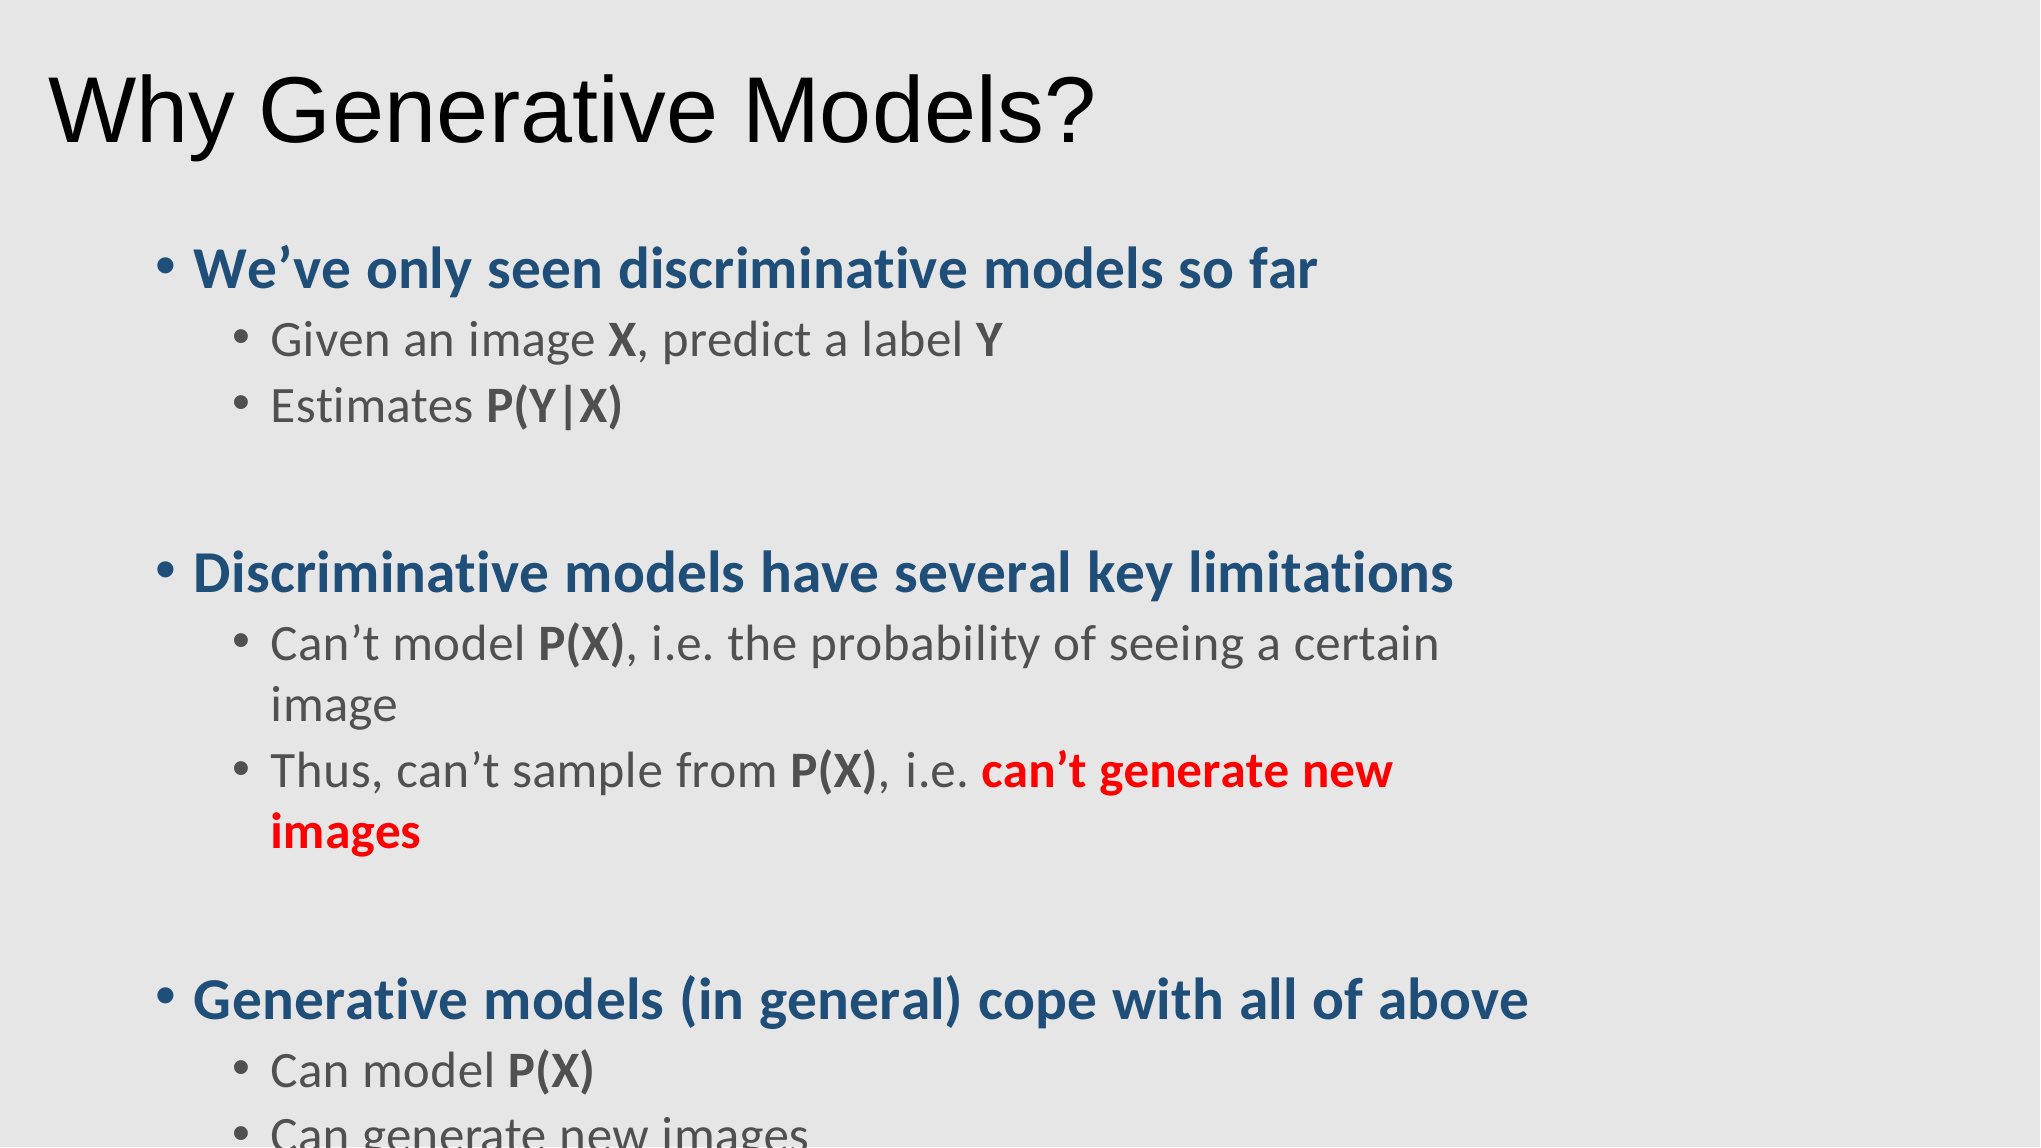

# Why Generative Models?
We’ve only seen discriminative models so far
Given an image X, predict a label Y
Estimates P(Y|X)

Discriminative models have several key limitations
Can’t model P(X), i.e. the probability of seeing a certain image
Thus, can’t sample from P(X), i.e. can’t generate new images

Generative models (in general) cope with all of above
Can model P(X)
Can generate new images